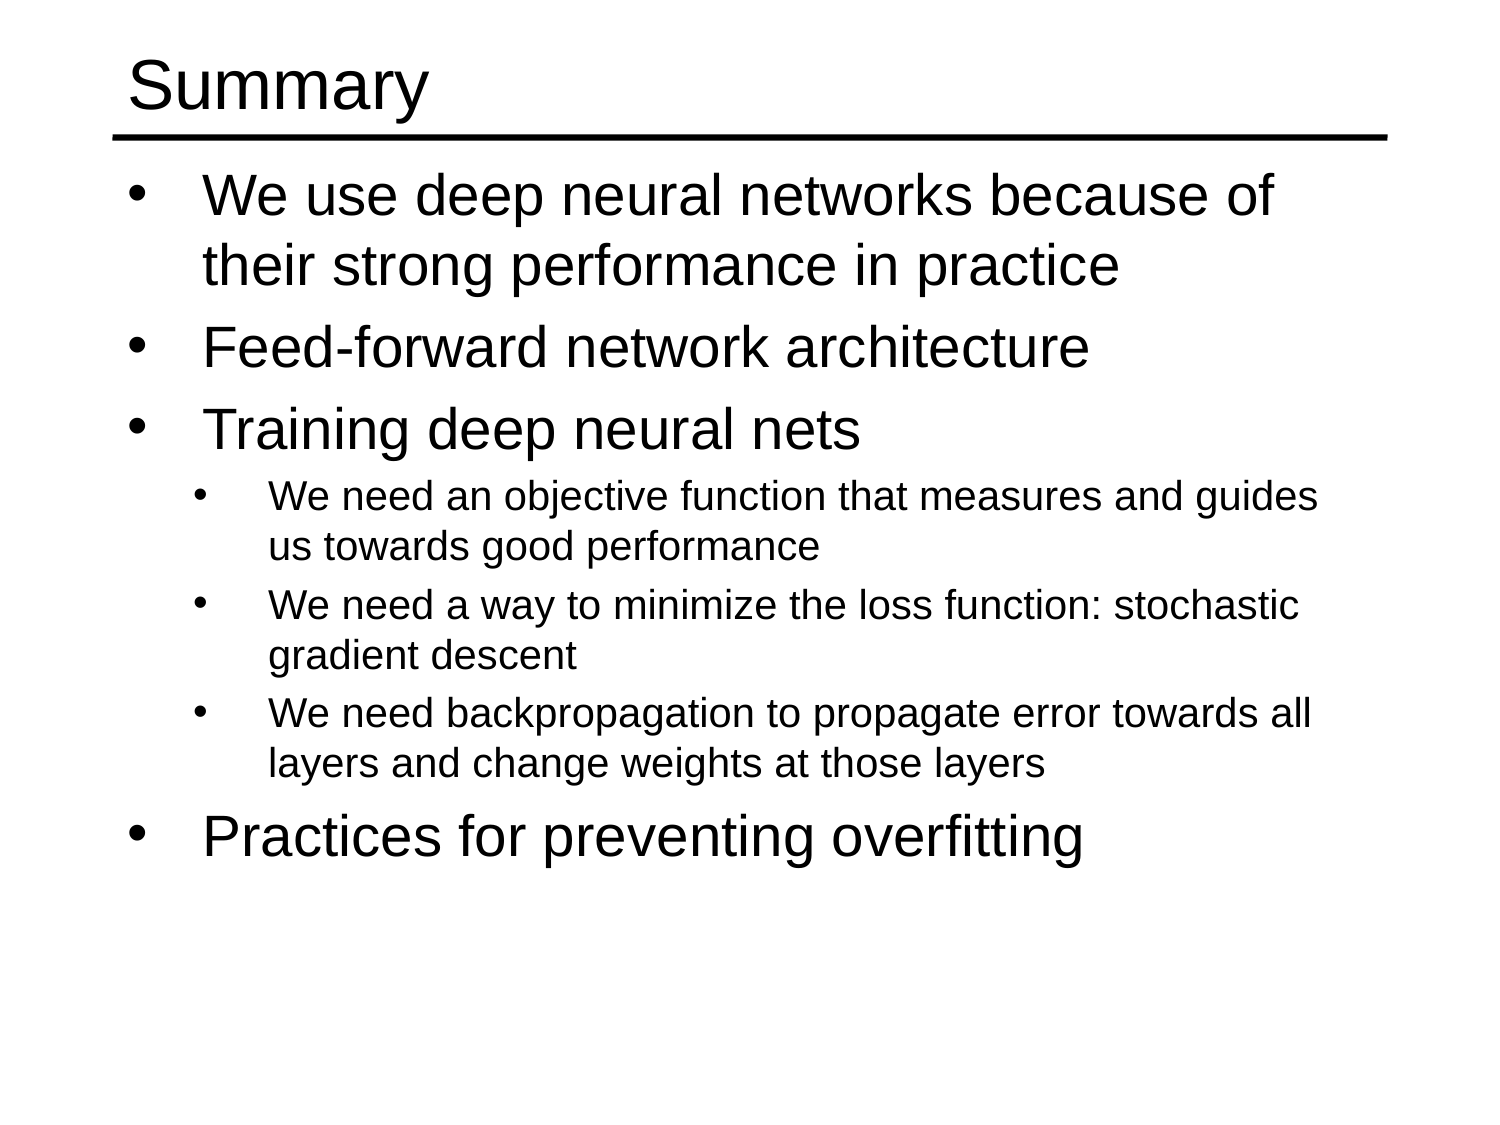

# Summary
We use deep neural networks because of their strong performance in practice
Feed-forward network architecture
Training deep neural nets
We need an objective function that measures and guides us towards good performance
We need a way to minimize the loss function: stochastic gradient descent
We need backpropagation to propagate error towards all layers and change weights at those layers
Practices for preventing overfitting